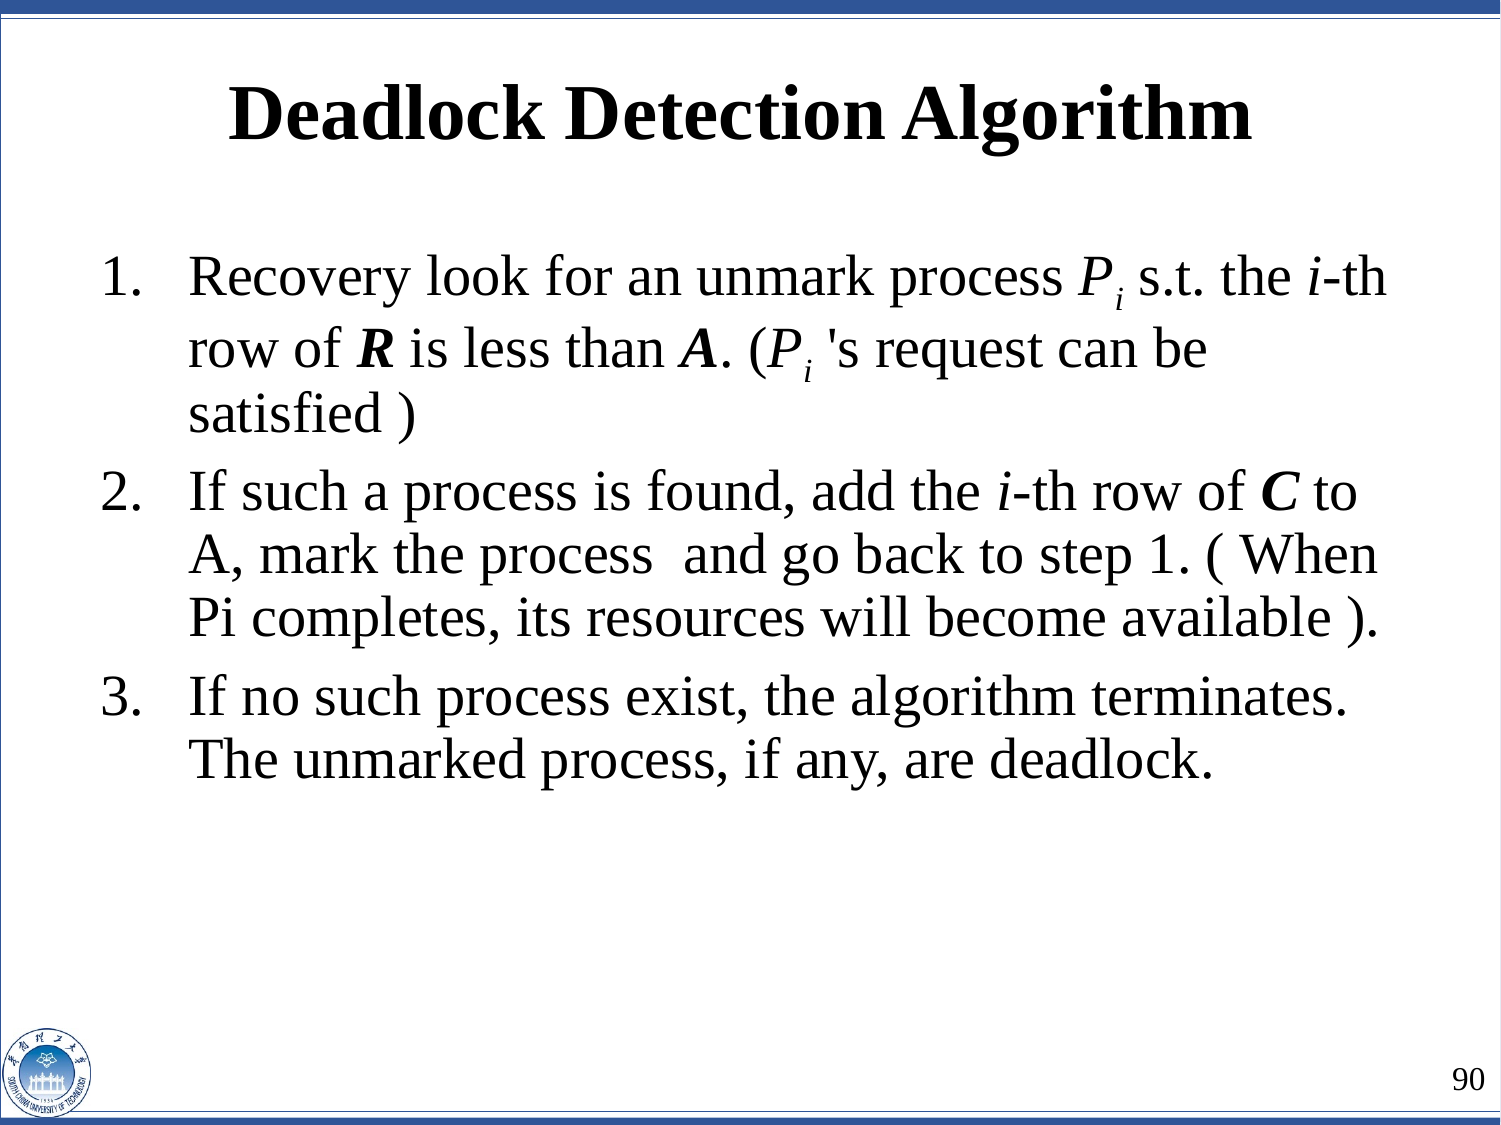

Deadlock Detection Algorithm
Recovery look for an unmark process Pi s.t. the i-th row of R is less than A. (Pi 's request can be satisfied )
If such a process is found, add the i-th row of C to A, mark the process  and go back to step 1. ( When Pi completes, its resources will become available ).
If no such process exist, the algorithm terminates. The unmarked process, if any, are deadlock.
90